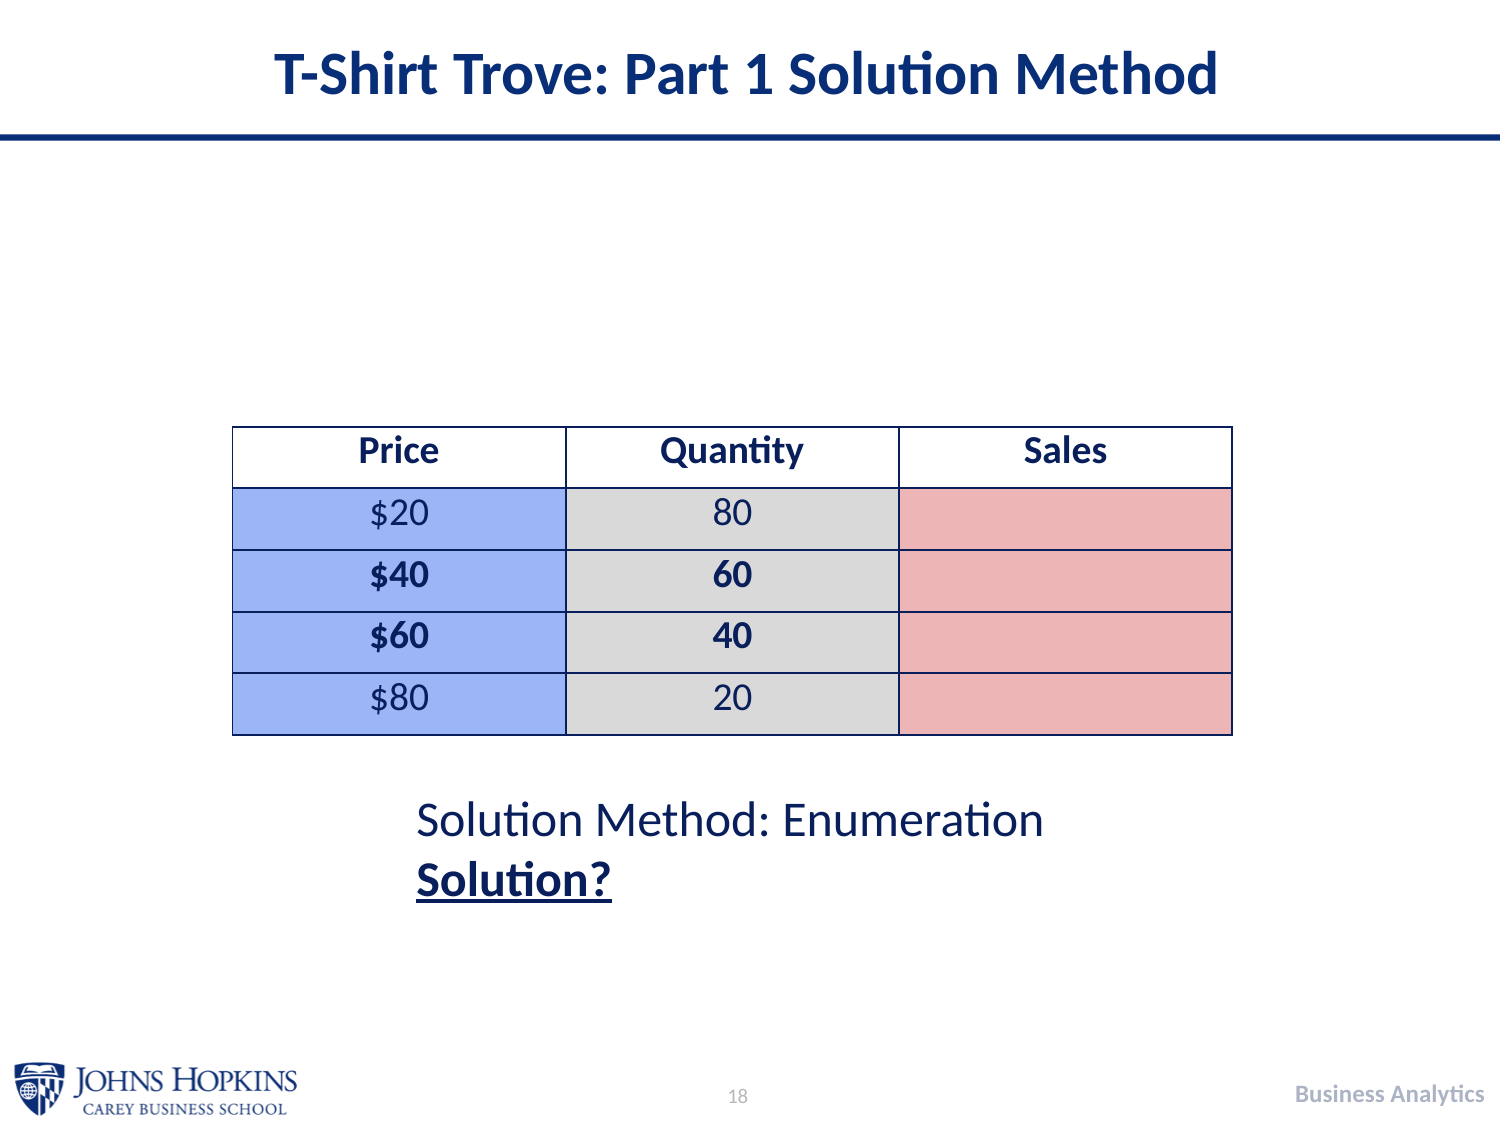

# T-Shirt Trove: Part 1 Solution Method
| Price | Quantity | Sales |
| --- | --- | --- |
| $20 | 80 |  |
| $40 | 60 |  |
| $60 | 40 |  |
| $80 | 20 |  |
Solution Method: Enumeration
Solution?
18